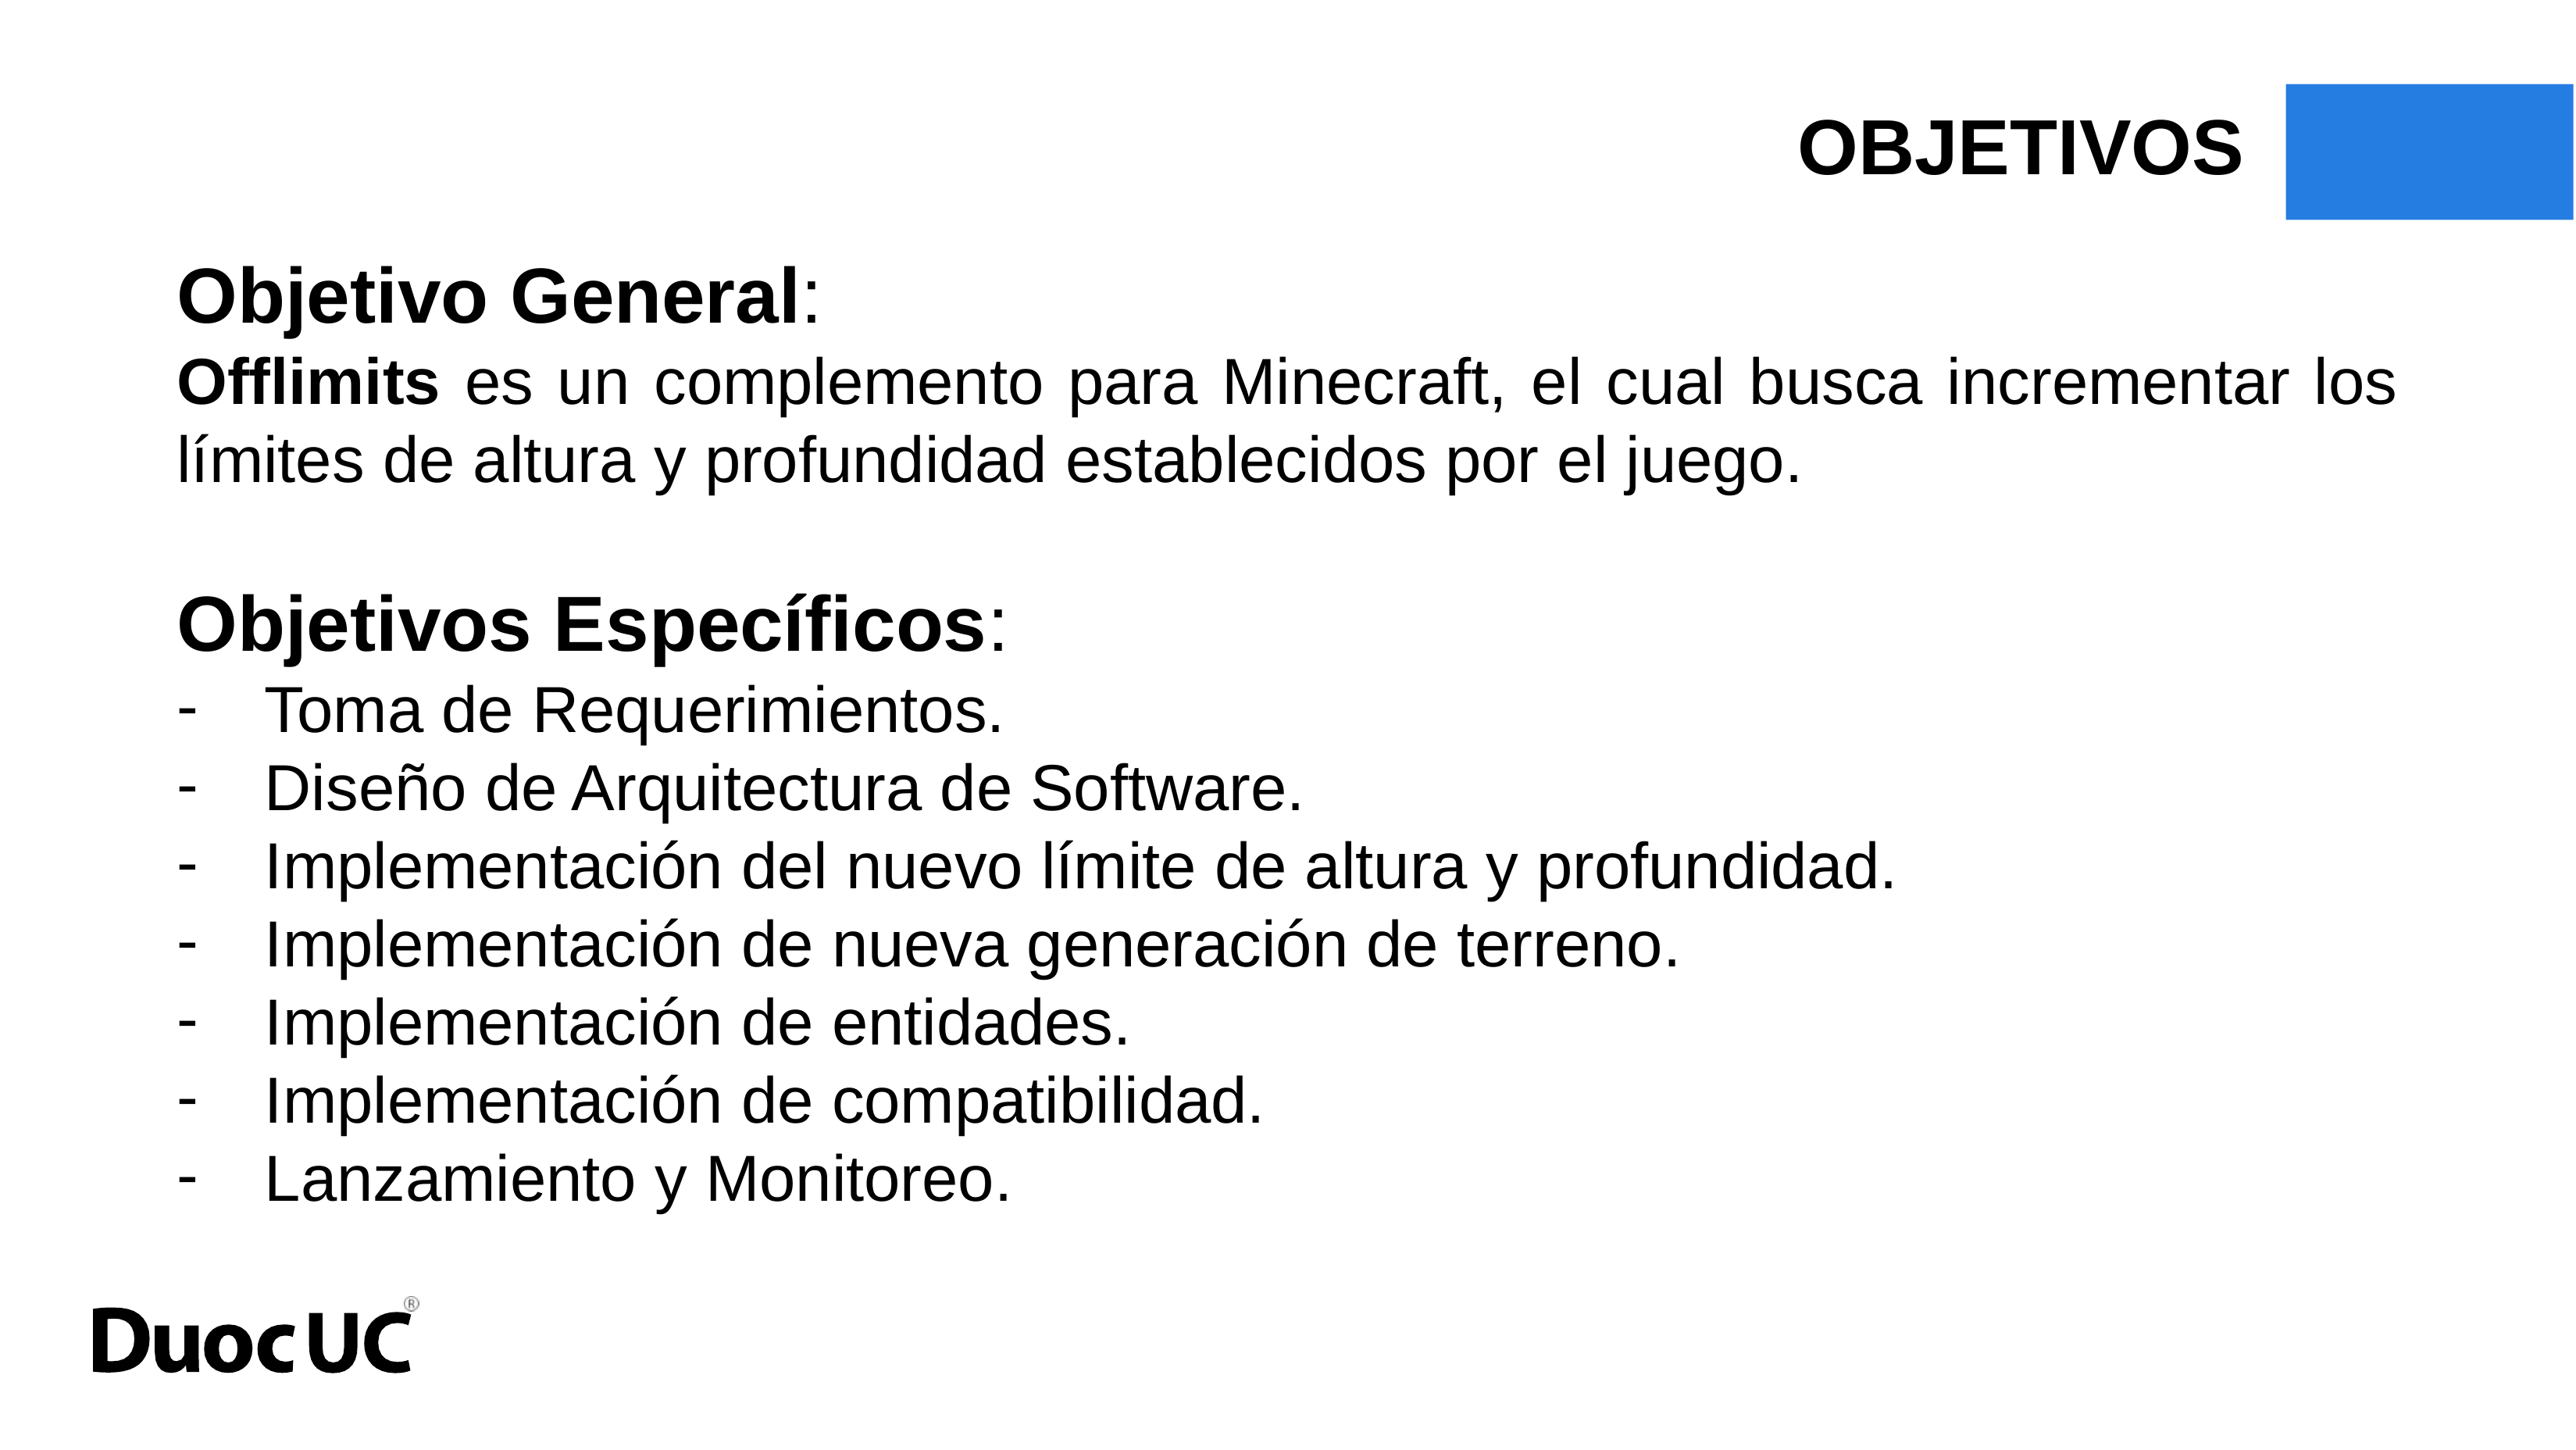

OBJETIVOS
Objetivo General:
Offlimits es un complemento para Minecraft, el cual busca incrementar los límites de altura y profundidad establecidos por el juego.

Objetivos Específicos:
Toma de Requerimientos.
Diseño de Arquitectura de Software.
Implementación del nuevo límite de altura y profundidad.
Implementación de nueva generación de terreno.
Implementación de entidades.
Implementación de compatibilidad.
Lanzamiento y Monitoreo.